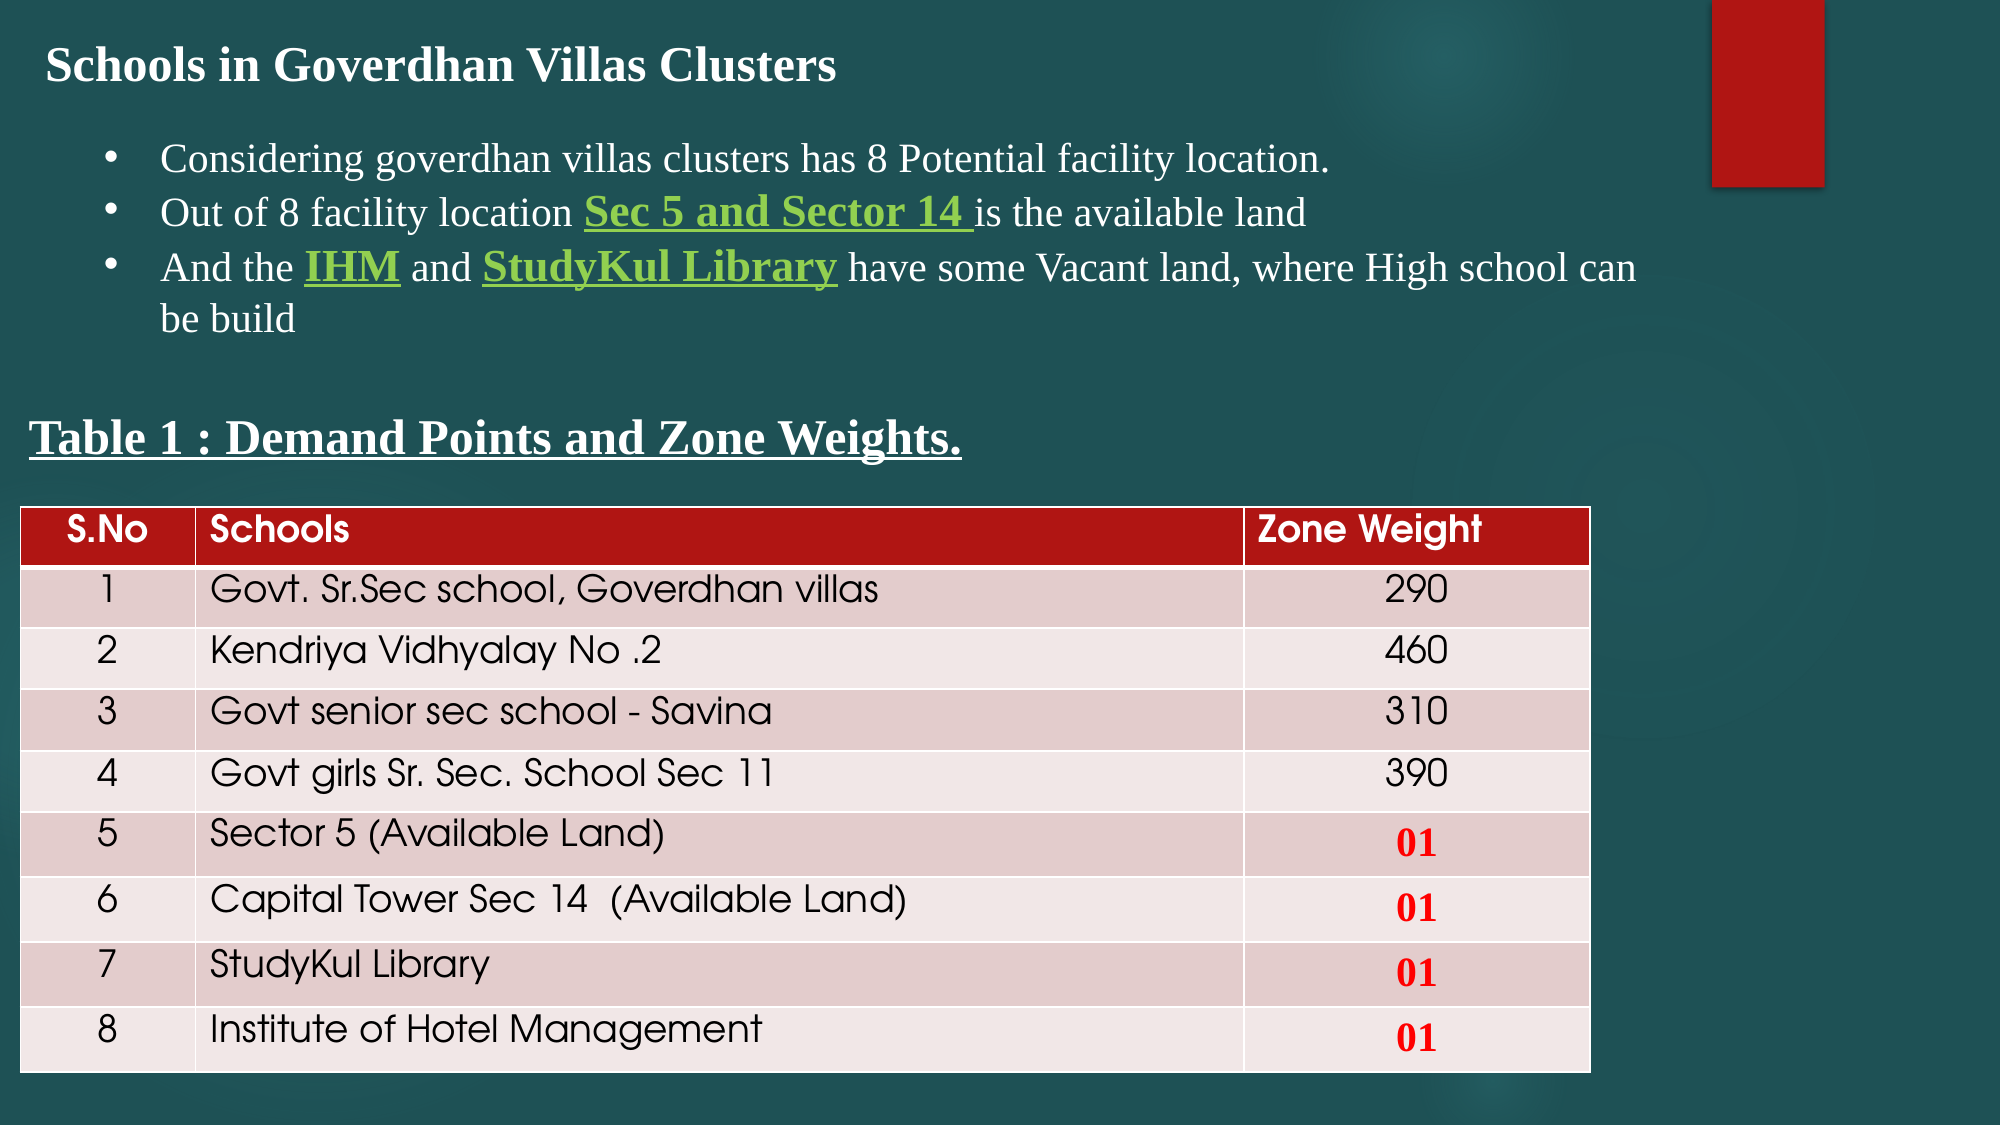

Schools in Goverdhan Villas Clusters

Considering goverdhan villas clusters has 8 Potential facility location.
Out of 8 facility location Sec 5 and Sector 14 is the available land
And the IHM and StudyKul Library have some Vacant land, where High school can be build
Table 1 : Demand Points and Zone Weights.
| S.No | Schools | Zone Weight |
| --- | --- | --- |
| 1 | Govt. Sr.Sec school, Goverdhan villas | 290 |
| 2 | Kendriya Vidhyalay No .2 | 460 |
| 3 | Govt senior sec school - Savina | 310 |
| 4 | Govt girls Sr. Sec. School Sec 11 | 390 |
| 5 | Sector 5 (Available Land) | 01 |
| 6 | Capital Tower Sec 14 (Available Land) | 01 |
| 7 | StudyKul Library | 01 |
| 8 | Institute of Hotel Management | 01 |